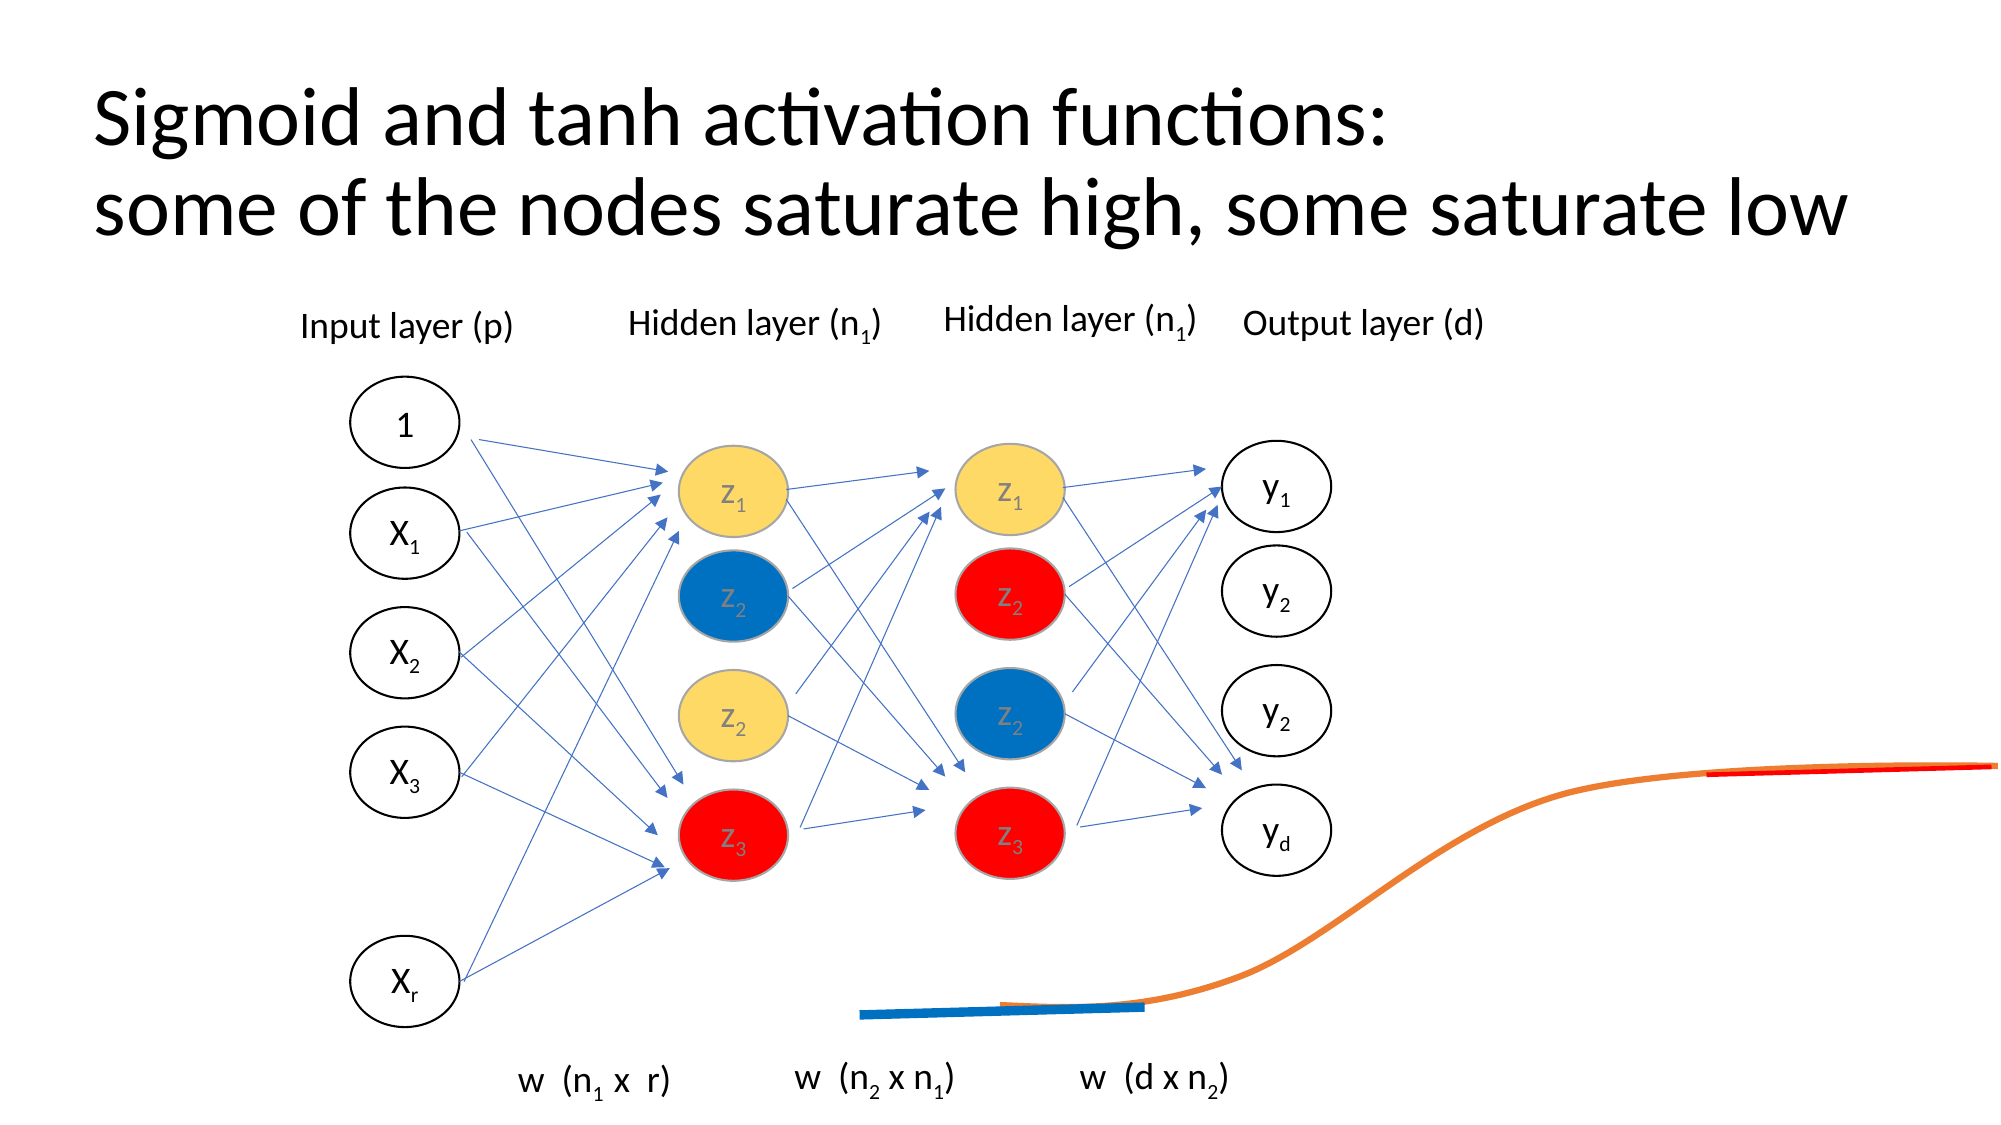

# Sigmoid and tanh activation functions: some of the nodes saturate high, some saturate low
Hidden layer (n1)
Hidden layer (n1)
Output layer (d)
Input layer (p)
1
y1
z1
z1
X1
y2
z2
z2
X2
y2
z2
z2
X3

yd
z3
z3
Xr
w  (n2 x n1)
w  (d x n2)
w  (n1  x  r)